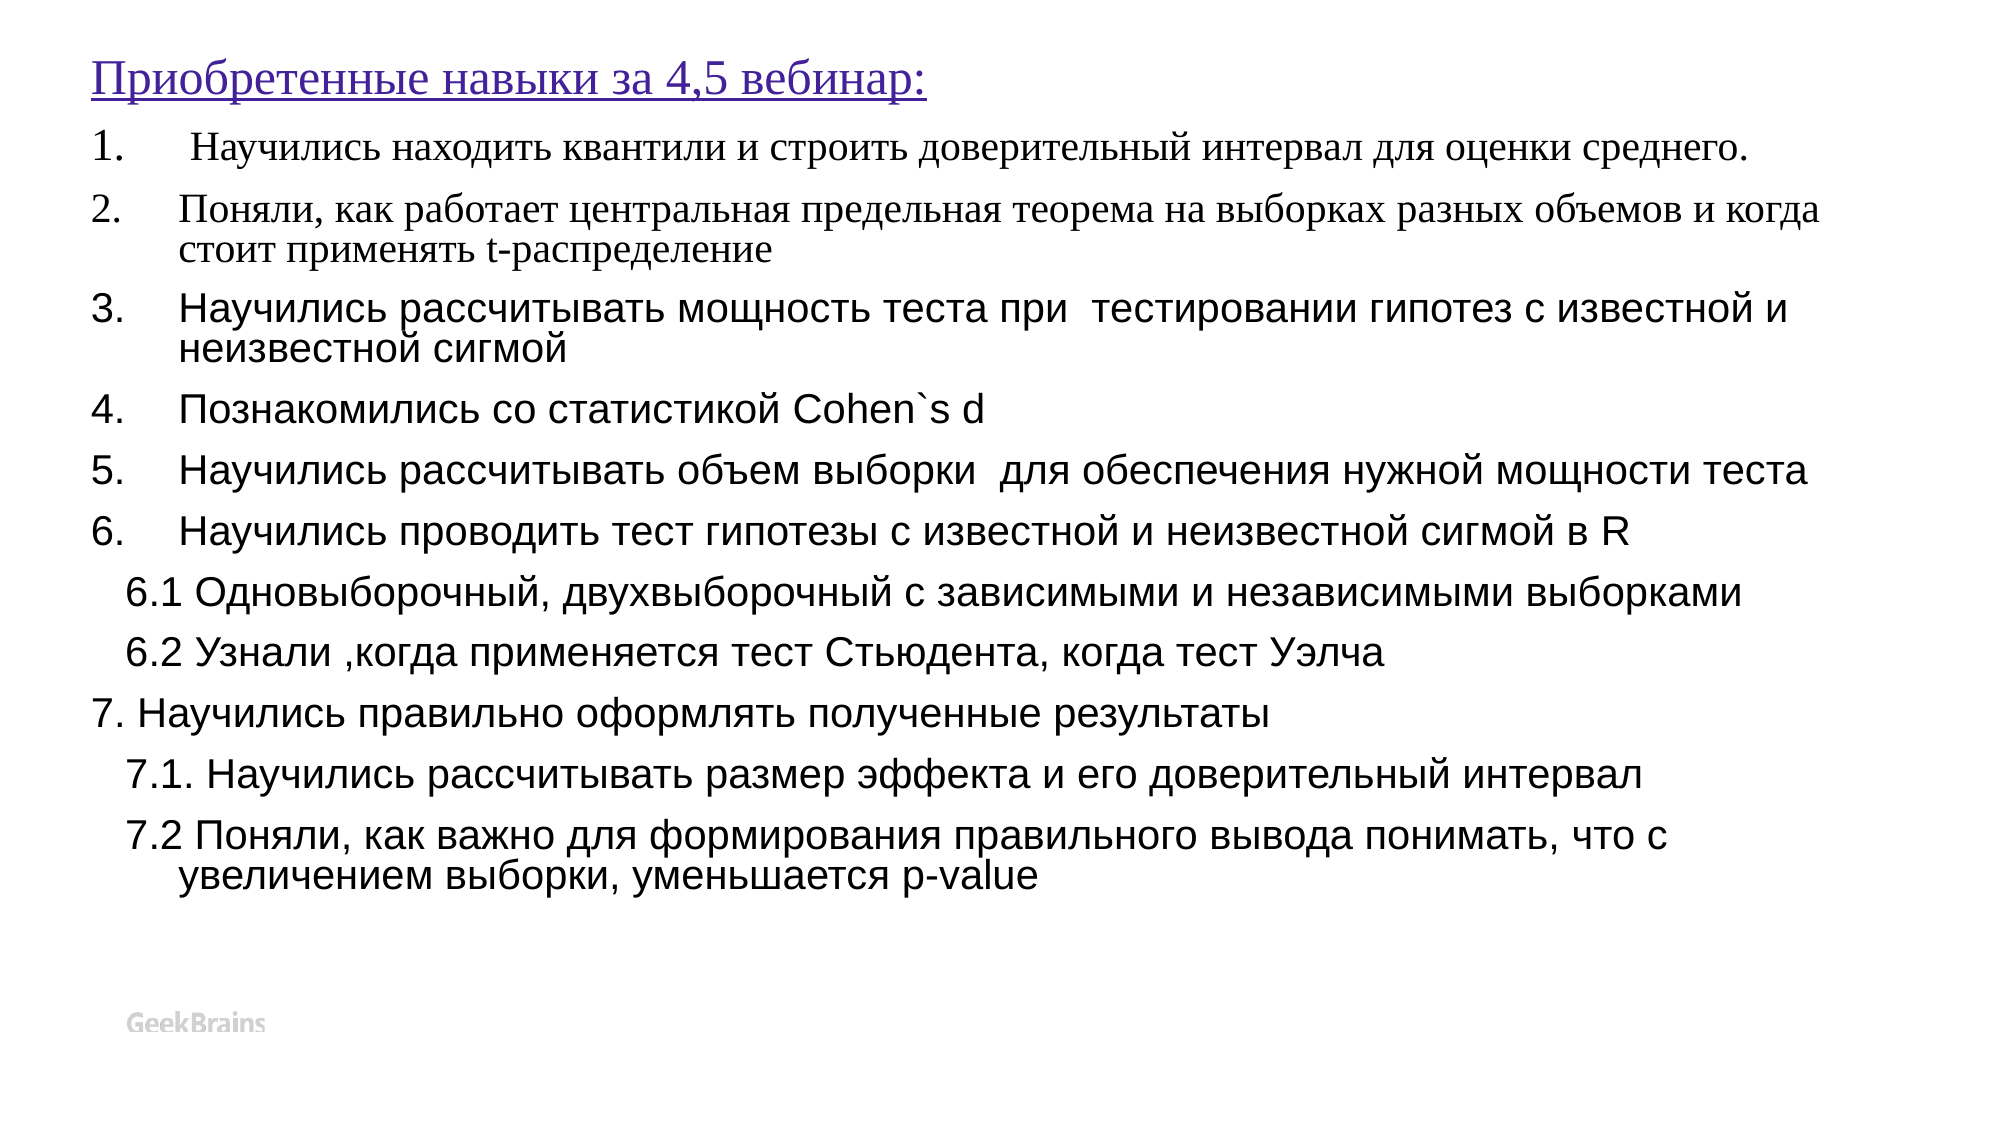

Приобретенные навыки за 4,5 вебинар:
 Научились находить квантили и строить доверительный интервал для оценки среднего.
Поняли, как работает центральная предельная теорема на выборках разных объемов и когда стоит применять t-распределение
Научились рассчитывать мощность теста при  теcтировании гипотез с известной и неизвестной сигмой
Познакомились со статистикой Cohen`s d
Научились рассчитывать объем выборки  для обеспечения нужной мощности теста
Научились проводить тест гипотезы с известной и неизвестной сигмой в R
   6.1 Одновыборочный, двухвыборочный с зависимыми и независимыми выборками
   6.2 Узнали ,когда применяется тест Стьюдента, когда тест Уэлча
7. Научились правильно оформлять полученные результаты
   7.1. Научились рассчитывать размер эффекта и его доверительный интервал
   7.2 Поняли, как важно для формирования правильного вывода понимать, что с увеличением выборки, уменьшается p-value